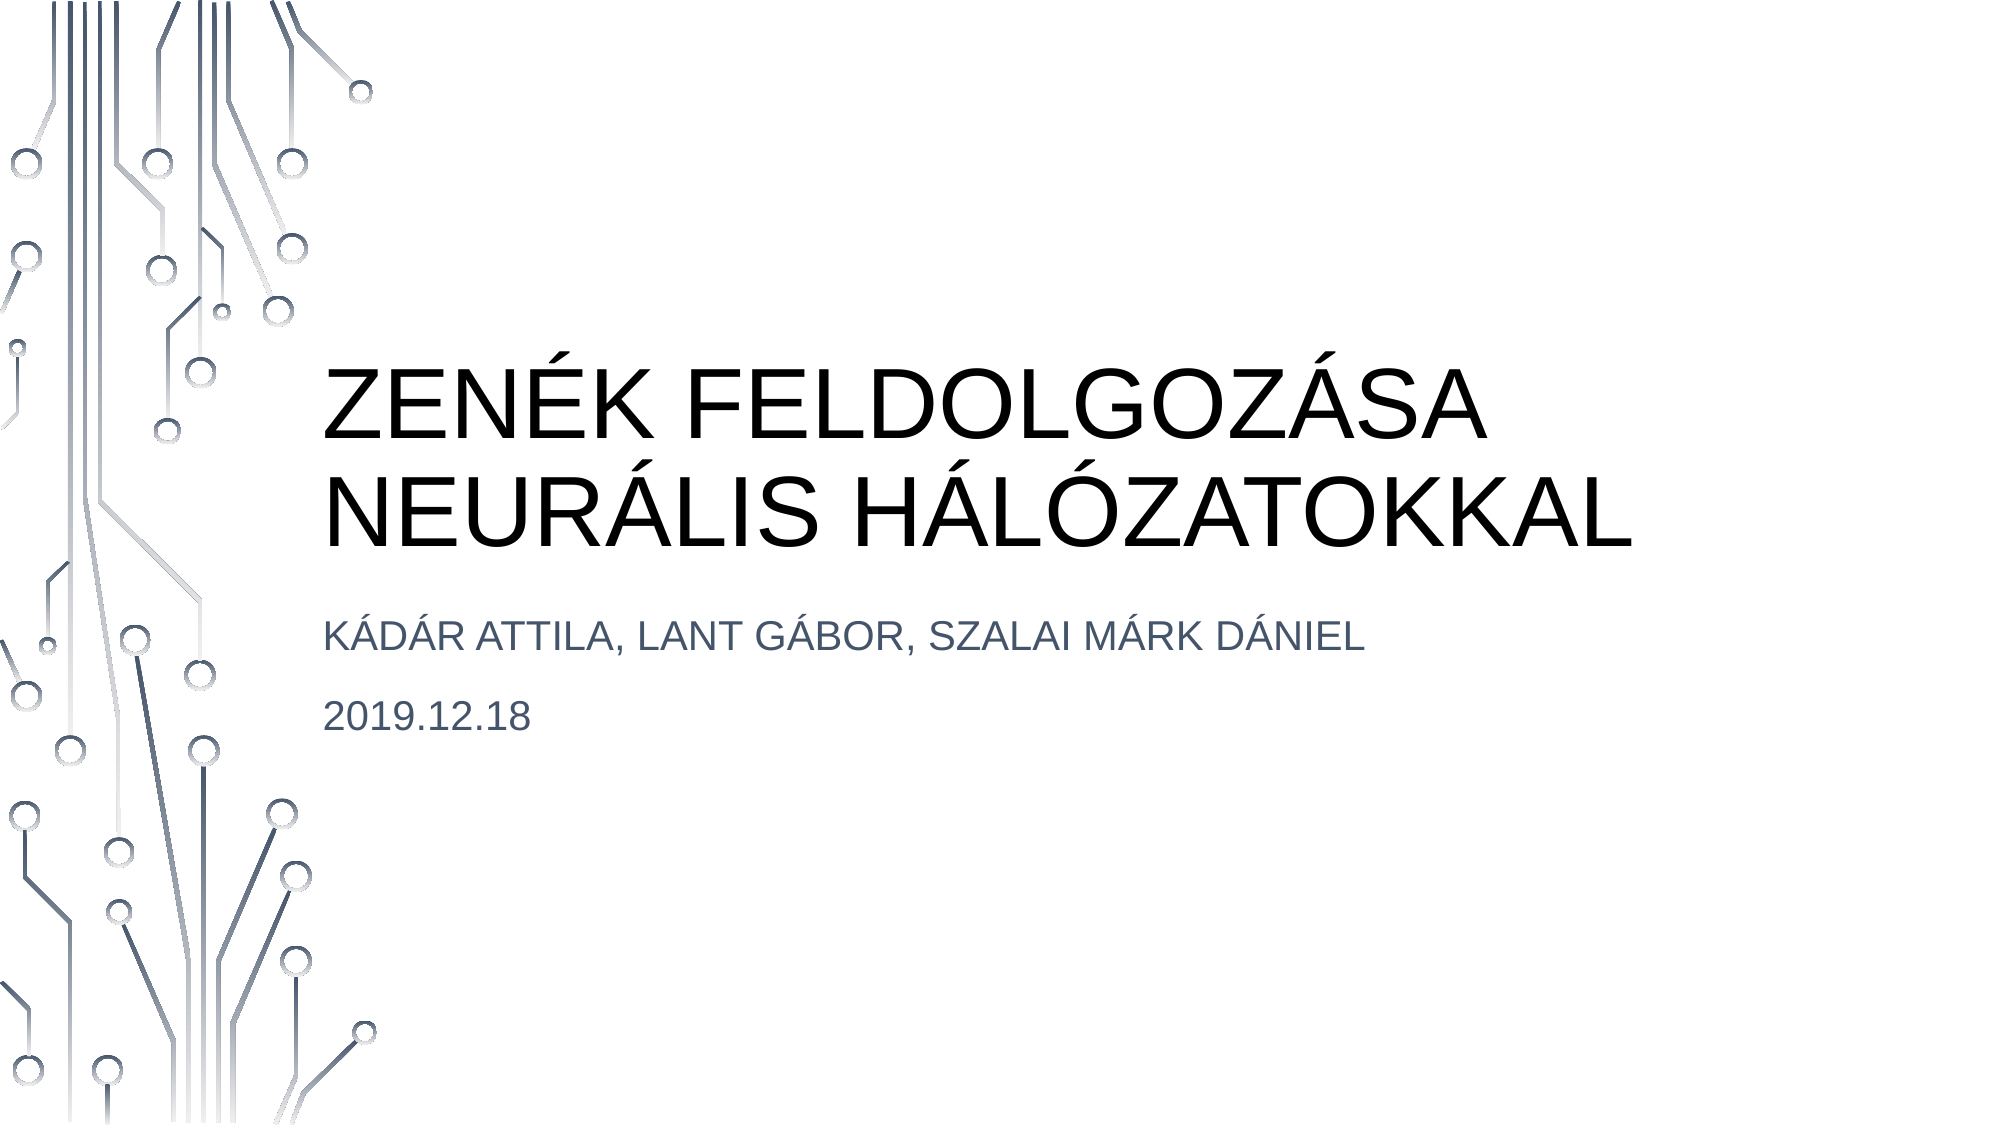

# Zenék feldolgozása neurális hálózatokkal
Kádár Attila, Lant Gábor, Szalai Márk Dániel
2019.12.18